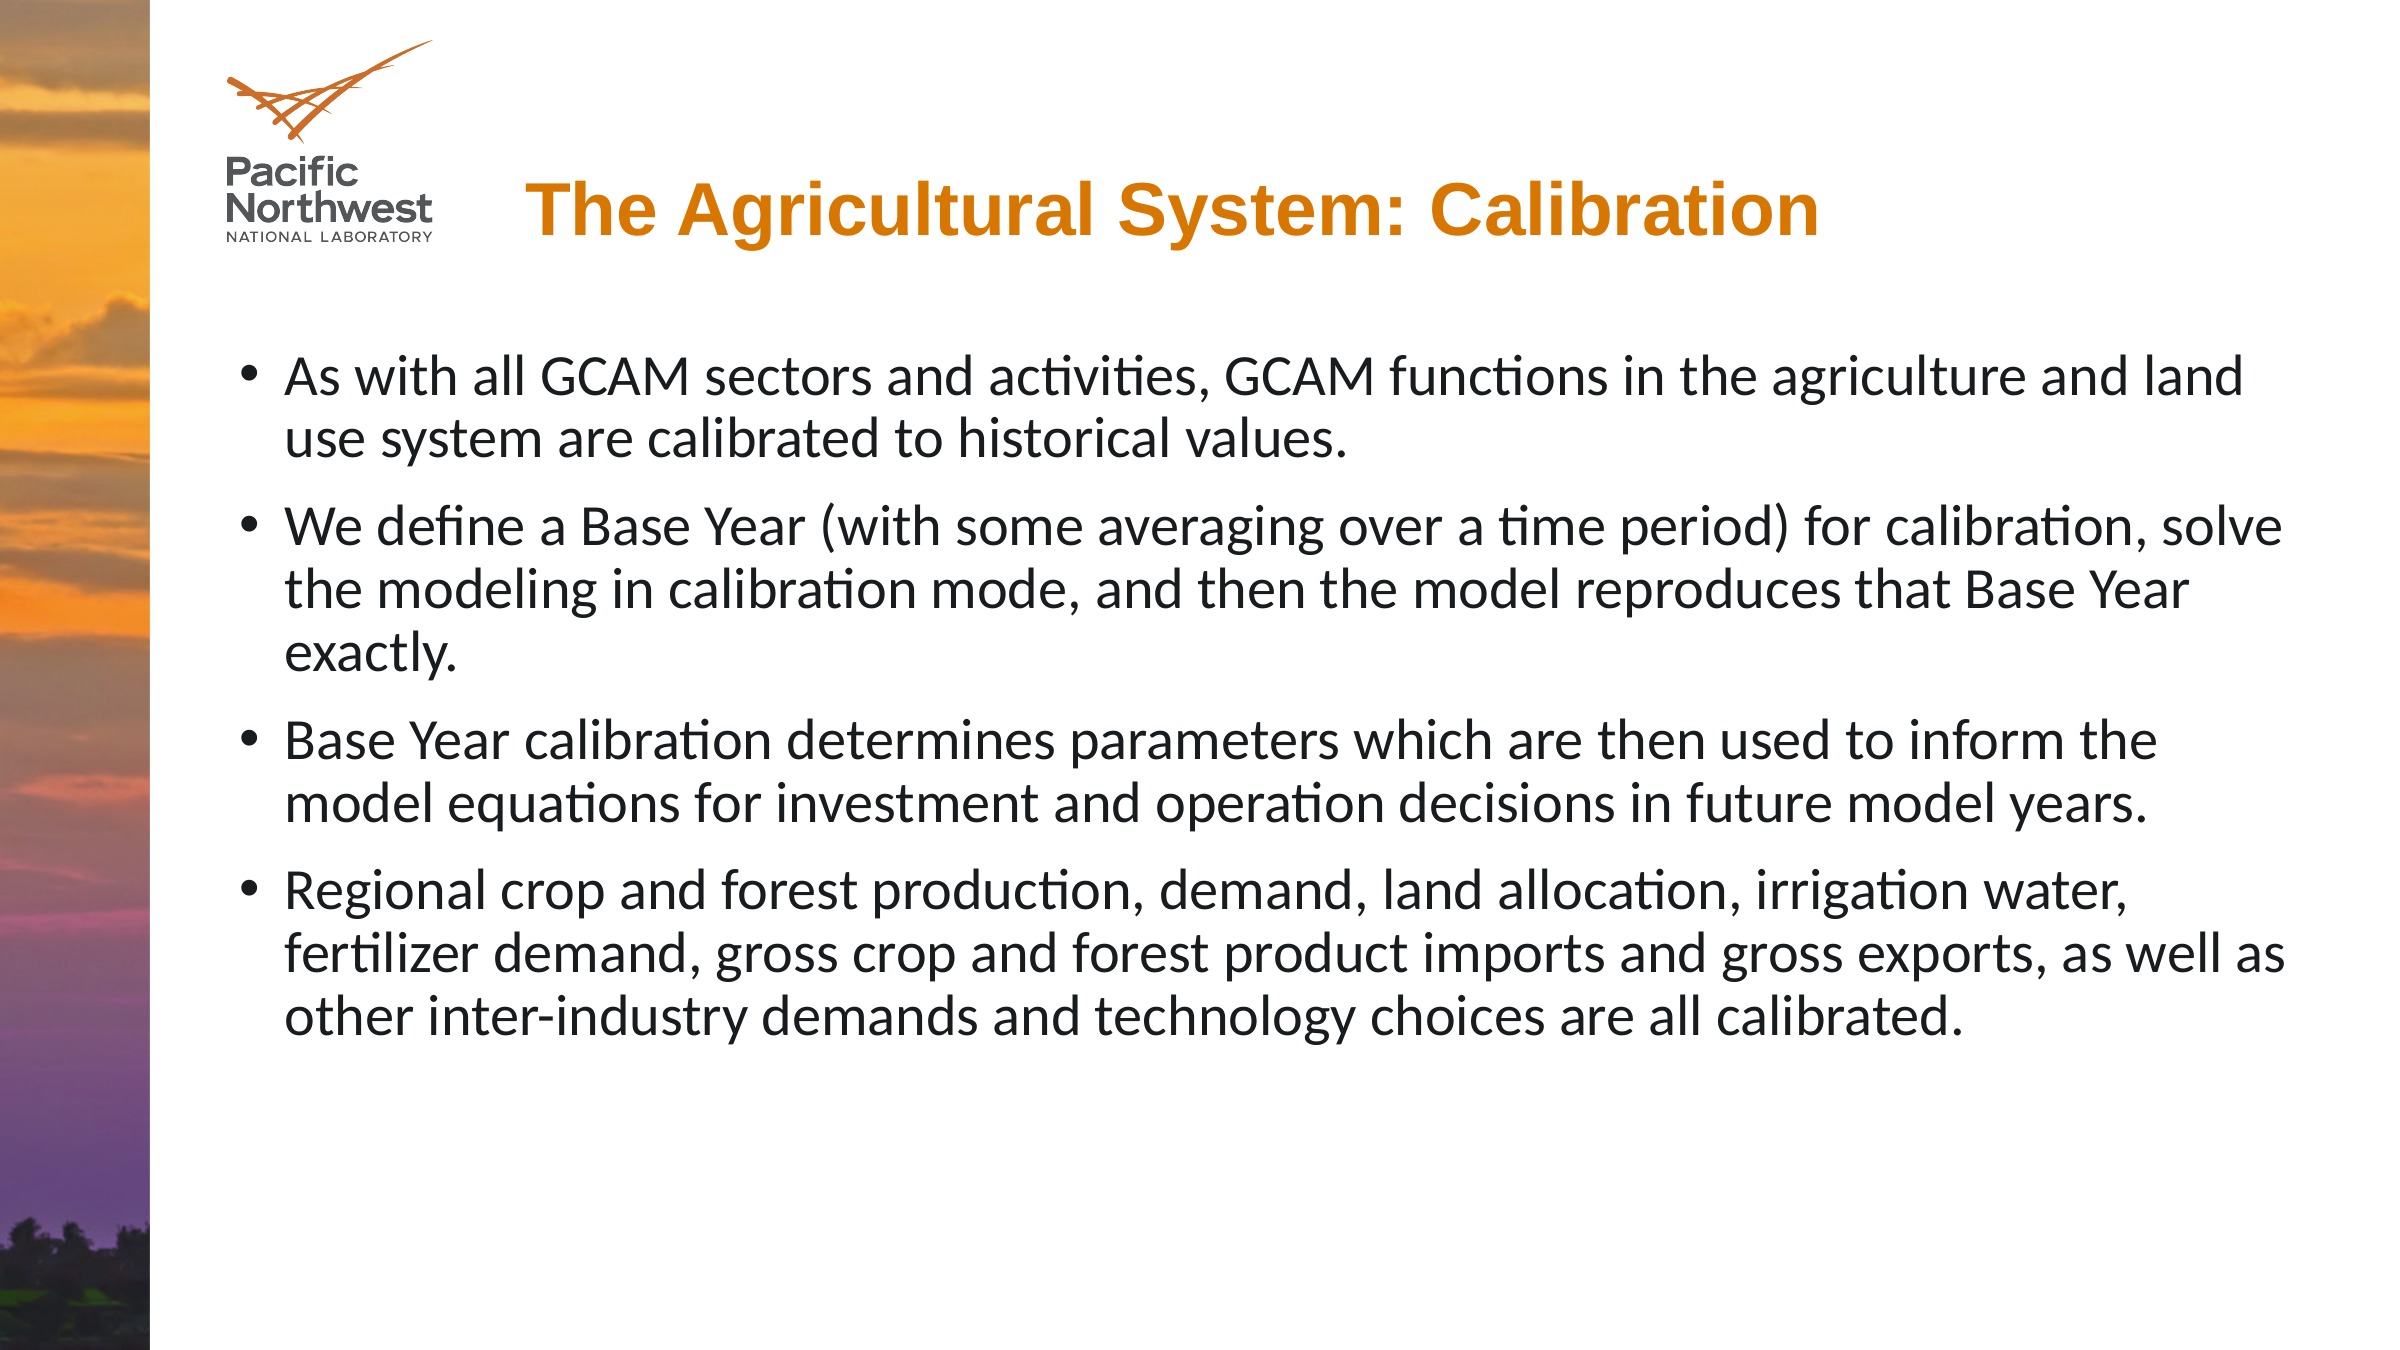

# The Agricultural System: Calibration
As with all GCAM sectors and activities, GCAM functions in the agriculture and land use system are calibrated to historical values.
We define a Base Year (with some averaging over a time period) for calibration, solve the modeling in calibration mode, and then the model reproduces that Base Year exactly.
Base Year calibration determines parameters which are then used to inform the model equations for investment and operation decisions in future model years.
Regional crop and forest production, demand, land allocation, irrigation water, fertilizer demand, gross crop and forest product imports and gross exports, as well as other inter-industry demands and technology choices are all calibrated.